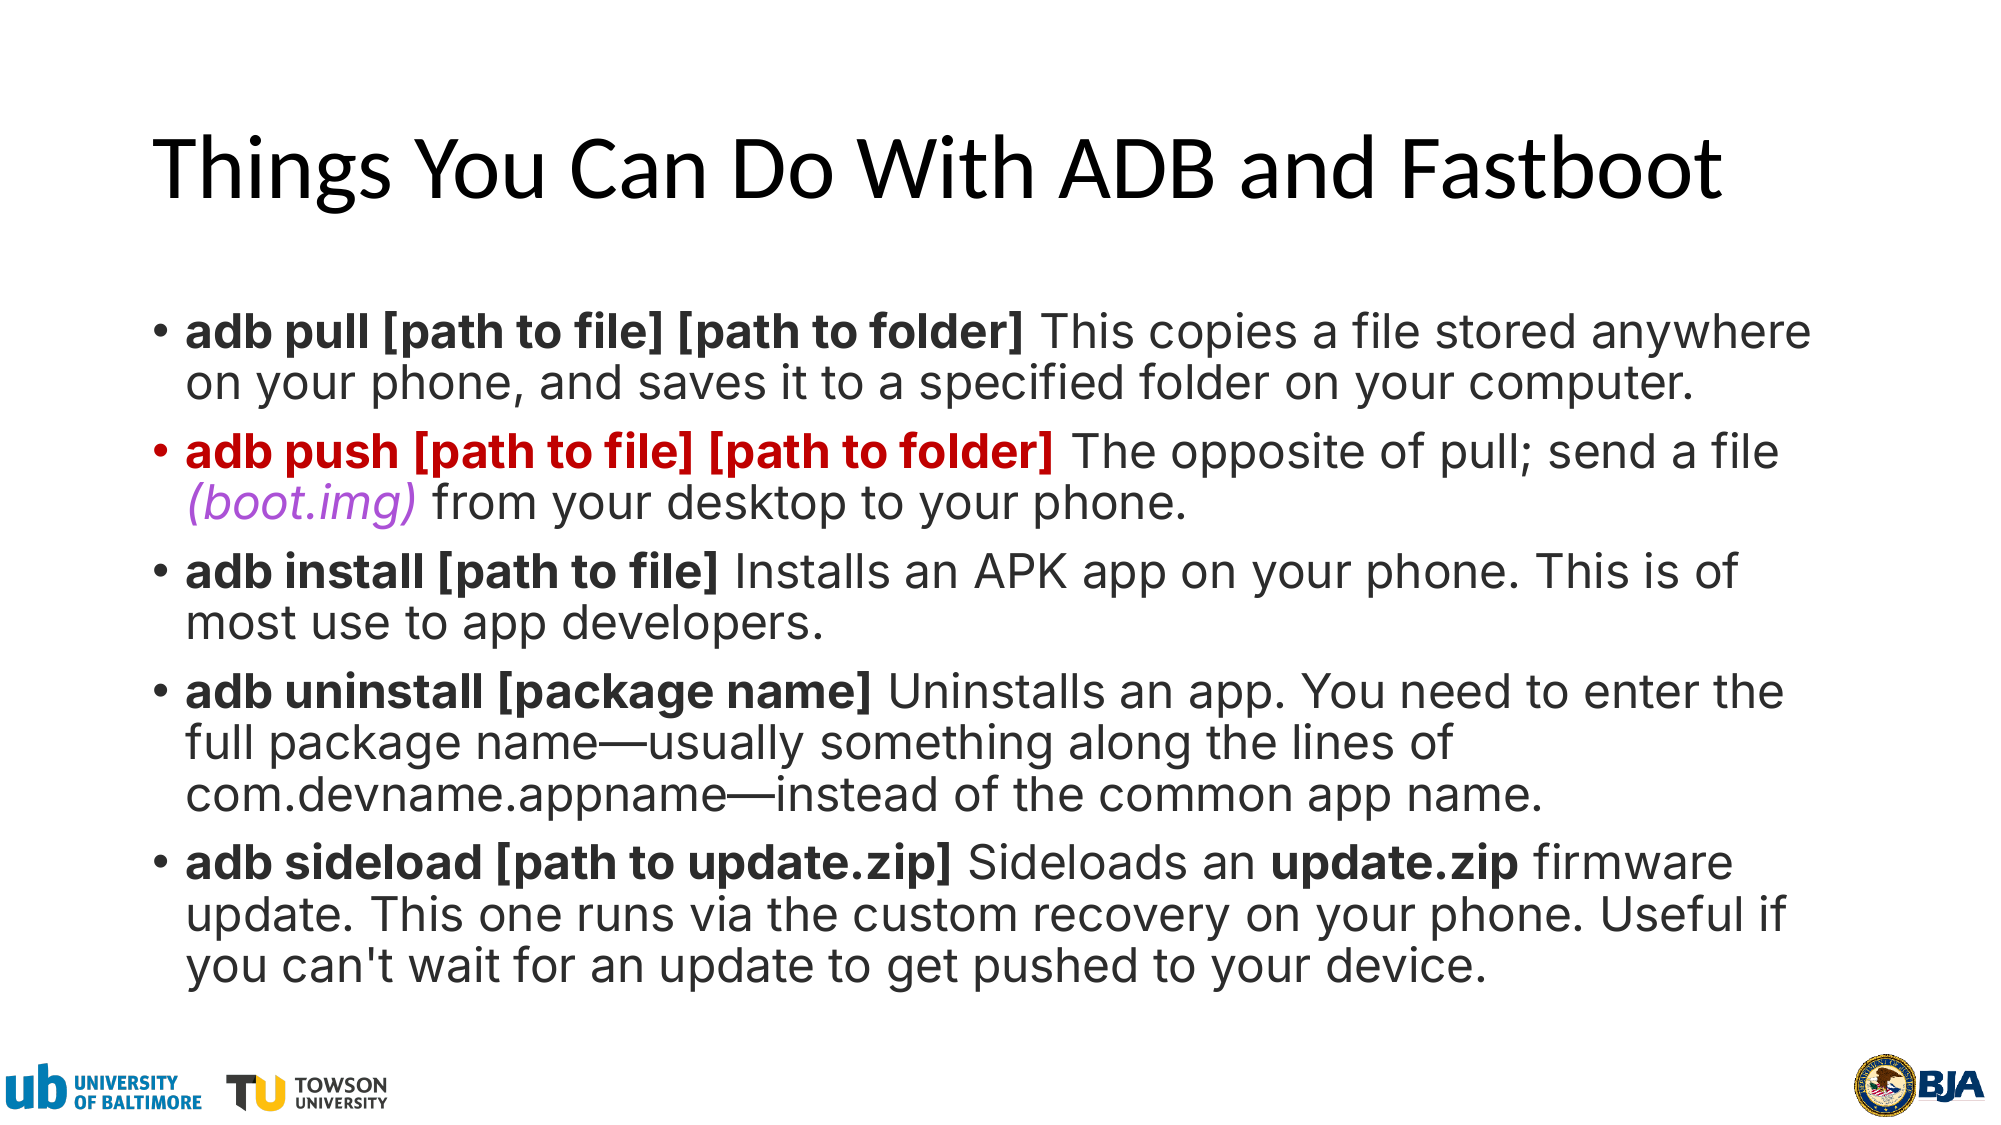

# Things You Can Do With ADB and Fastboot
adb pull [path to file] [path to folder] This copies a file stored anywhere on your phone, and saves it to a specified folder on your computer.
adb push [path to file] [path to folder] The opposite of pull; send a file (boot.img) from your desktop to your phone.
adb install [path to file] Installs an APK app on your phone. This is of most use to app developers.
adb uninstall [package name] Uninstalls an app. You need to enter the full package name—usually something along the lines of com.devname.appname—instead of the common app name.
adb sideload [path to update.zip] Sideloads an update.zip firmware update. This one runs via the custom recovery on your phone. Useful if you can't wait for an update to get pushed to your device.